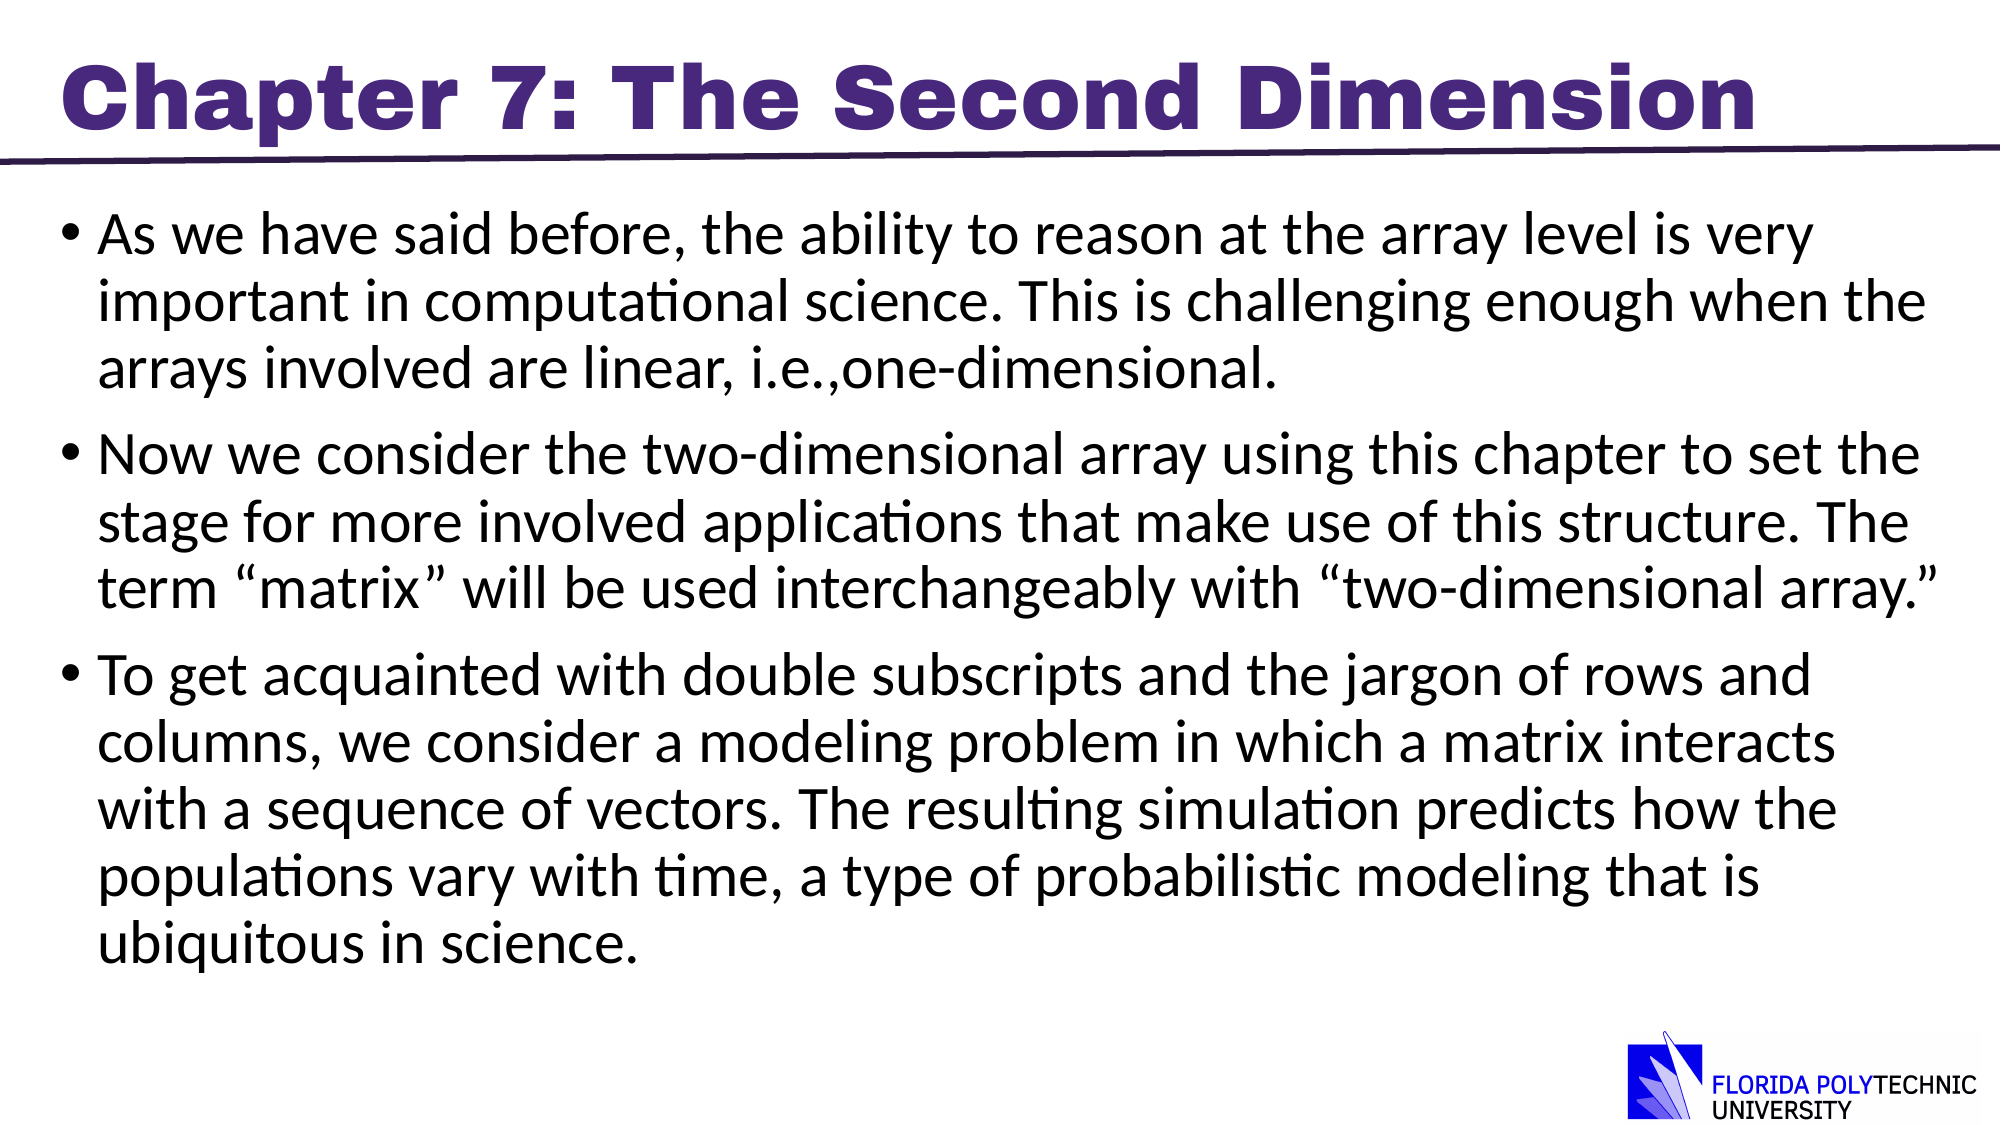

# Chapter 7: The Second Dimension
As we have said before, the ability to reason at the array level is very important in computational science. This is challenging enough when the arrays involved are linear, i.e.,one-dimensional.
Now we consider the two-dimensional array using this chapter to set the stage for more involved applications that make use of this structure. The term “matrix” will be used interchangeably with “two-dimensional array.”
To get acquainted with double subscripts and the jargon of rows and columns, we consider a modeling problem in which a matrix interacts with a sequence of vectors. The resulting simulation predicts how the populations vary with time, a type of probabilistic modeling that is ubiquitous in science.